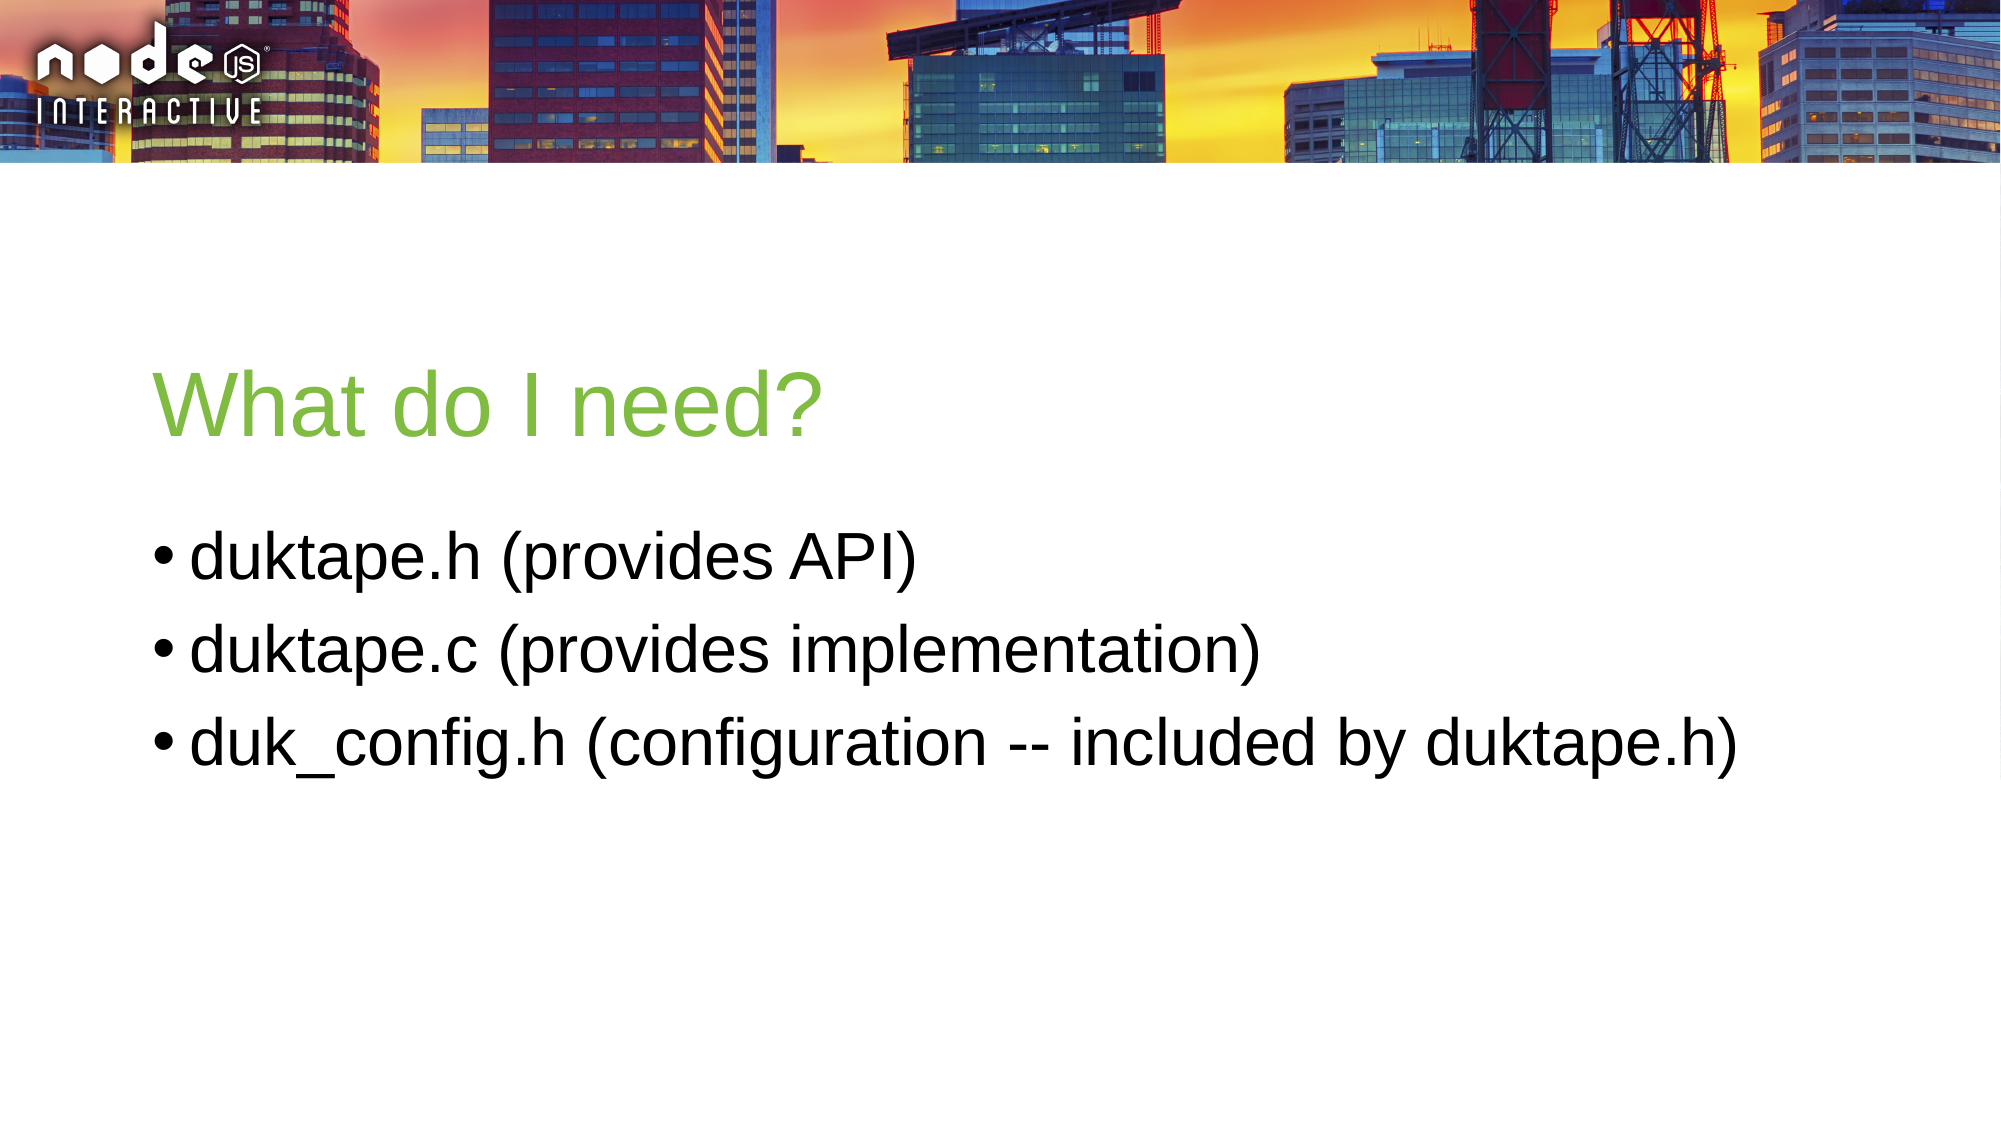

# What do I need?
duktape.h (provides API)
duktape.c (provides implementation)
duk_config.h (configuration -- included by duktape.h)